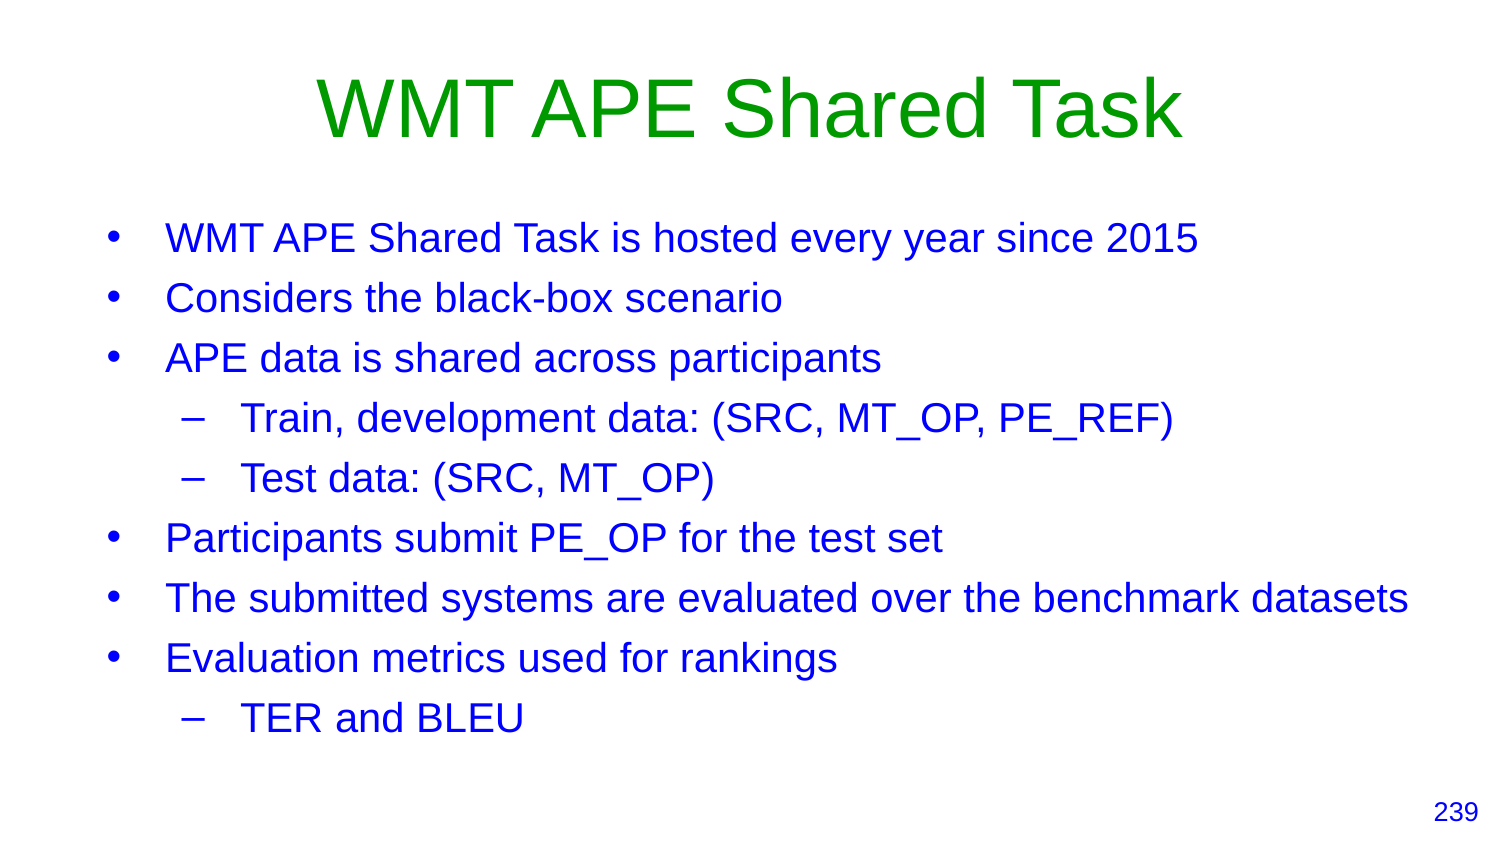

# WMT APE Shared Task

WMT APE Shared Task is hosted every year since 2015
Considers the black-box scenario
APE data is shared across participants
Train, development data: (SRC, MT_OP, PE_REF)
Test data: (SRC, MT_OP)
Participants submit PE_OP for the test set
The submitted systems are evaluated over the benchmark datasets
Evaluation metrics used for rankings
TER and BLEU
239